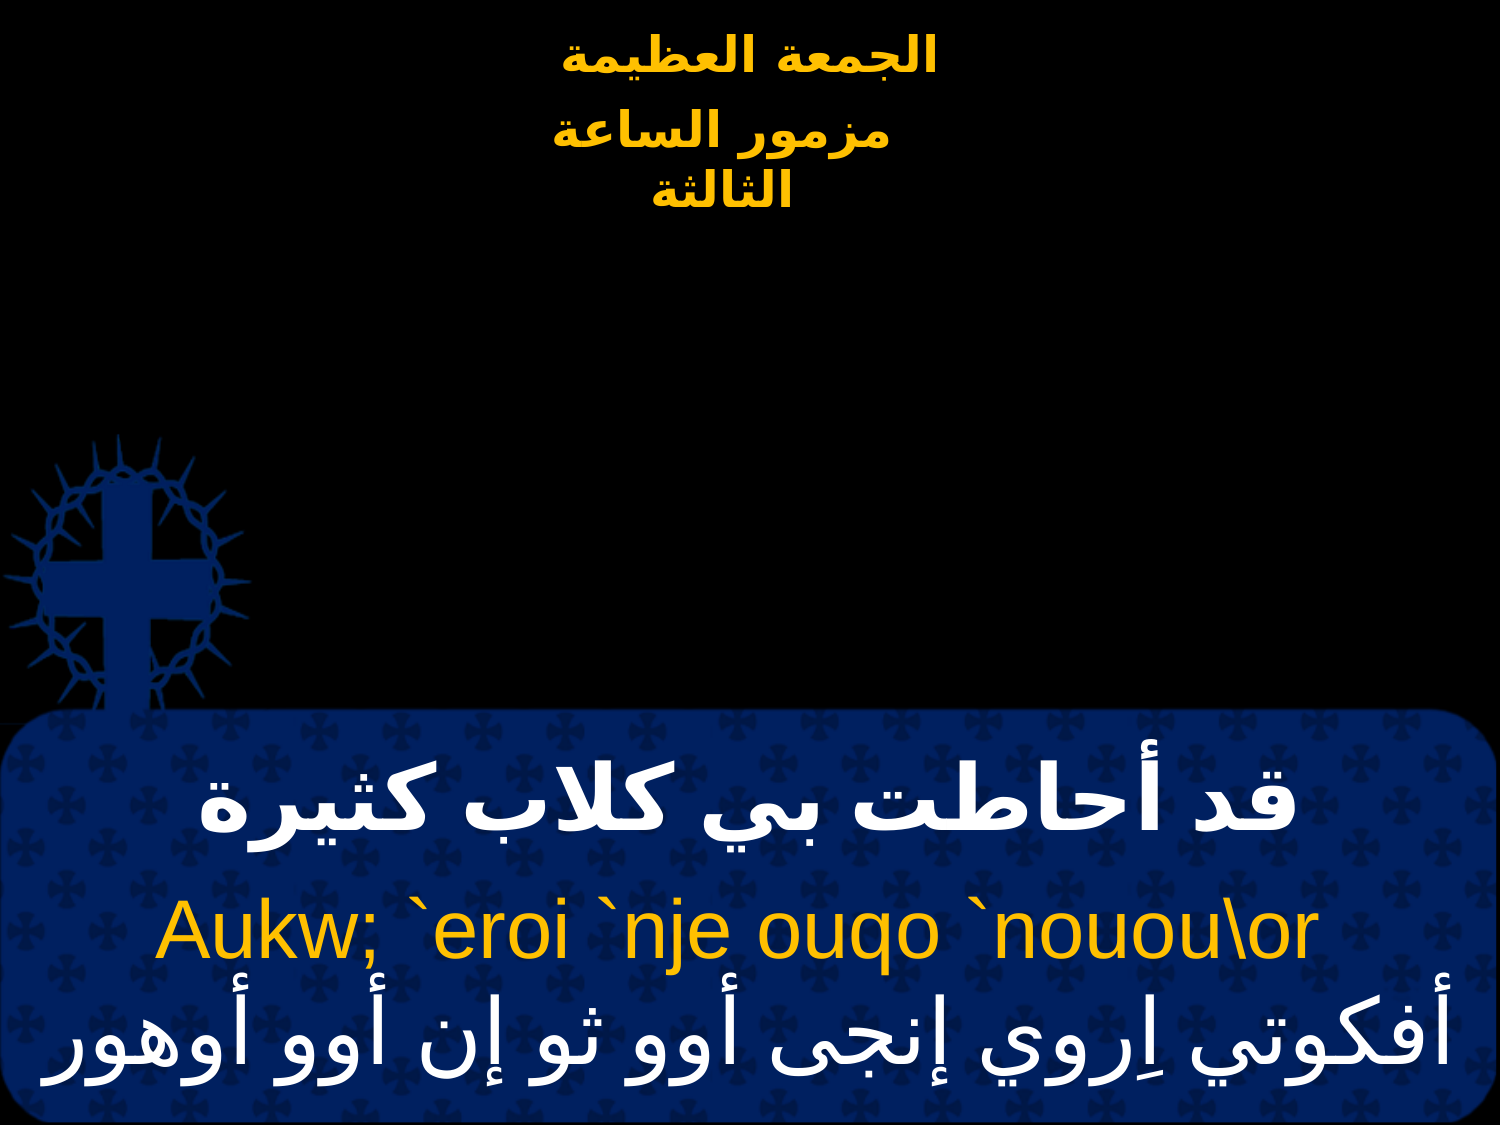

# قد أحاطت بي كلاب كثيرة
Aukw; `eroi `nje ouqo `nouou\or
أفكوتي اِروي إنجى أوو ثو إن أوو أوهور